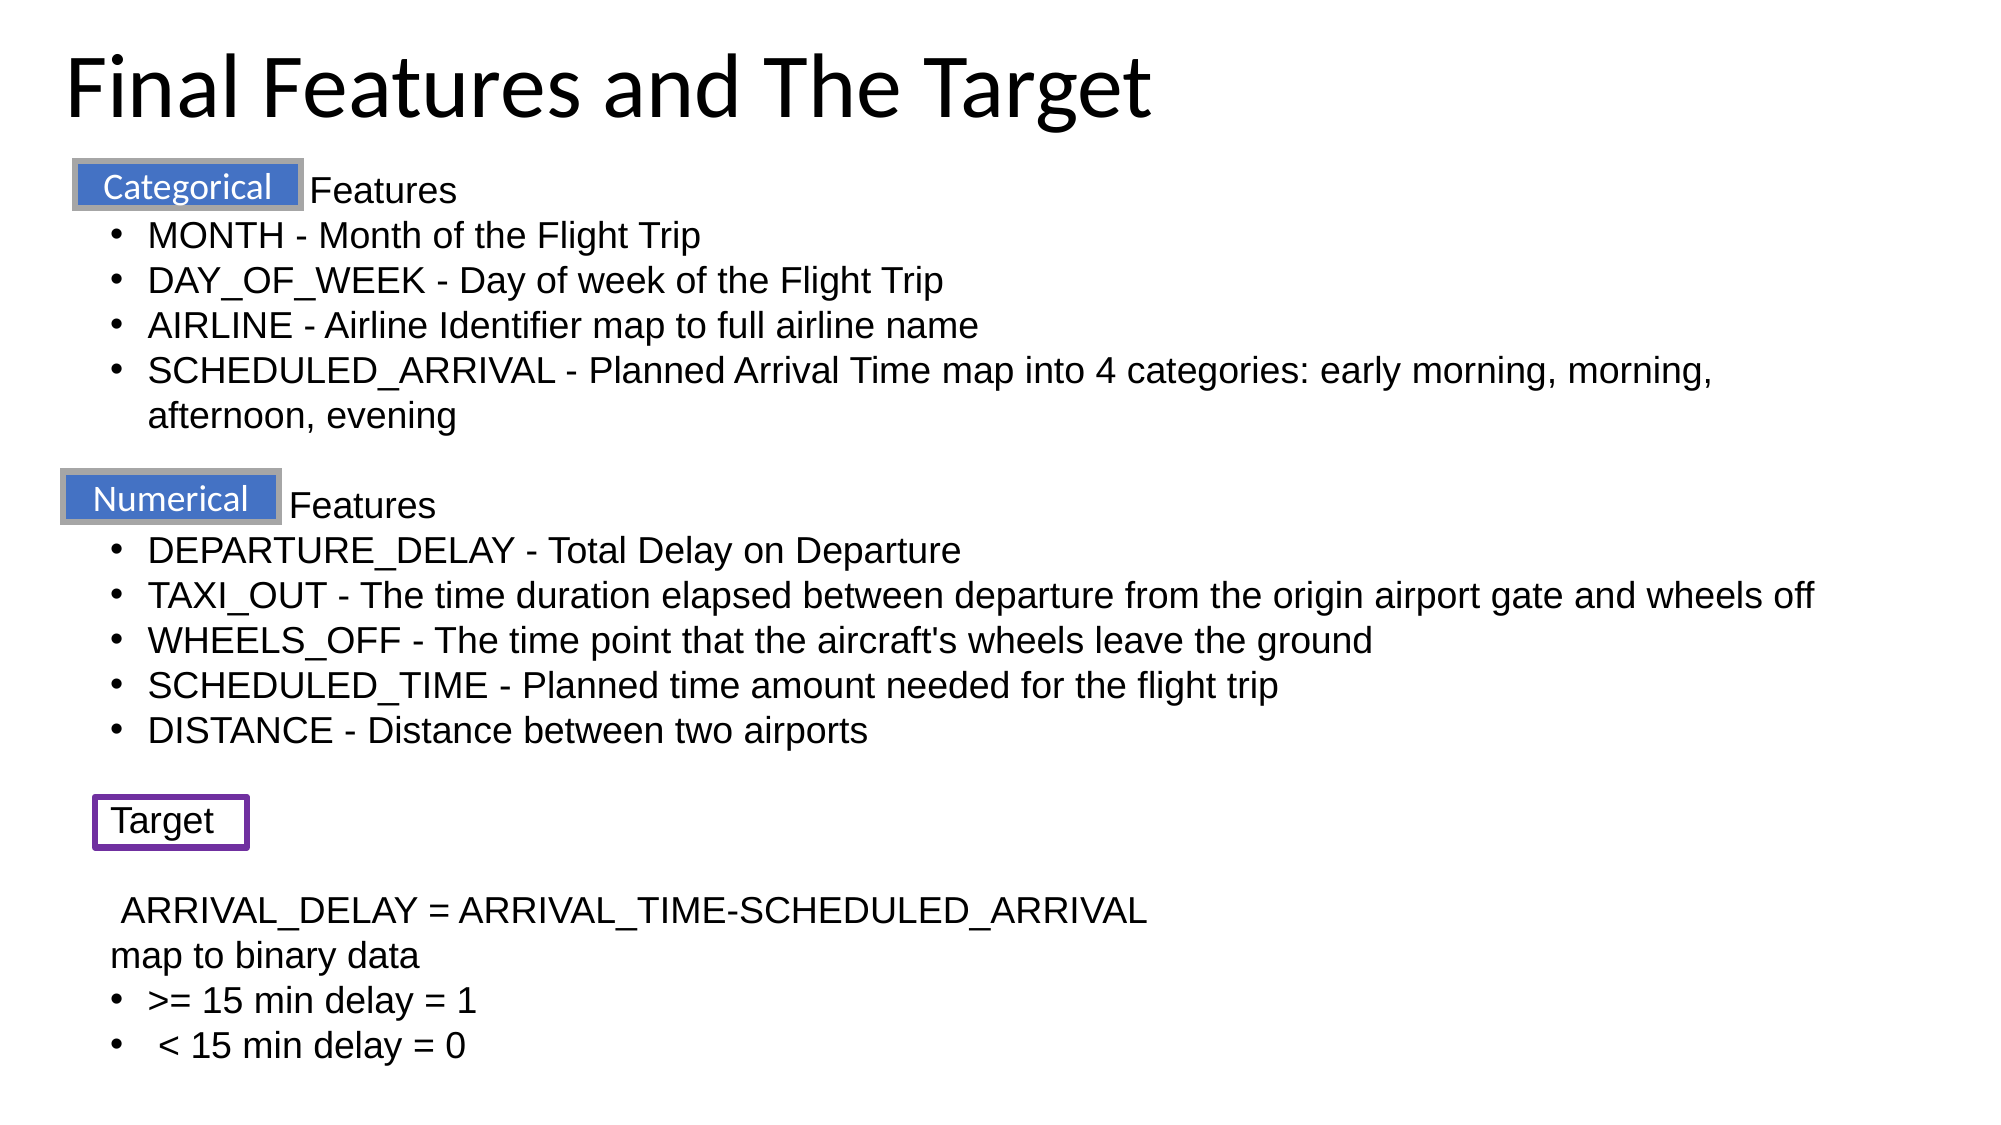

# Final Features and The Target

Categorical Features
MONTH - Month of the Flight Trip
DAY_OF_WEEK - Day of week of the Flight Trip
AIRLINE - Airline Identifier map to full airline name
SCHEDULED_ARRIVAL - Planned Arrival Time map into 4 categories: early morning, morning, afternoon, evening

Numerical Features
DEPARTURE_DELAY - Total Delay on Departure
TAXI_OUT - The time duration elapsed between departure from the origin airport gate and wheels off
WHEELS_OFF - The time point that the aircraft's wheels leave the ground
SCHEDULED_TIME - Planned time amount needed for the flight trip
DISTANCE - Distance between two airports

Target

 ARRIVAL_DELAY = ARRIVAL_TIME-SCHEDULED_ARRIVAL
map to binary data
>= 15 min delay = 1
 < 15 min delay = 0

Categorical
Numerical